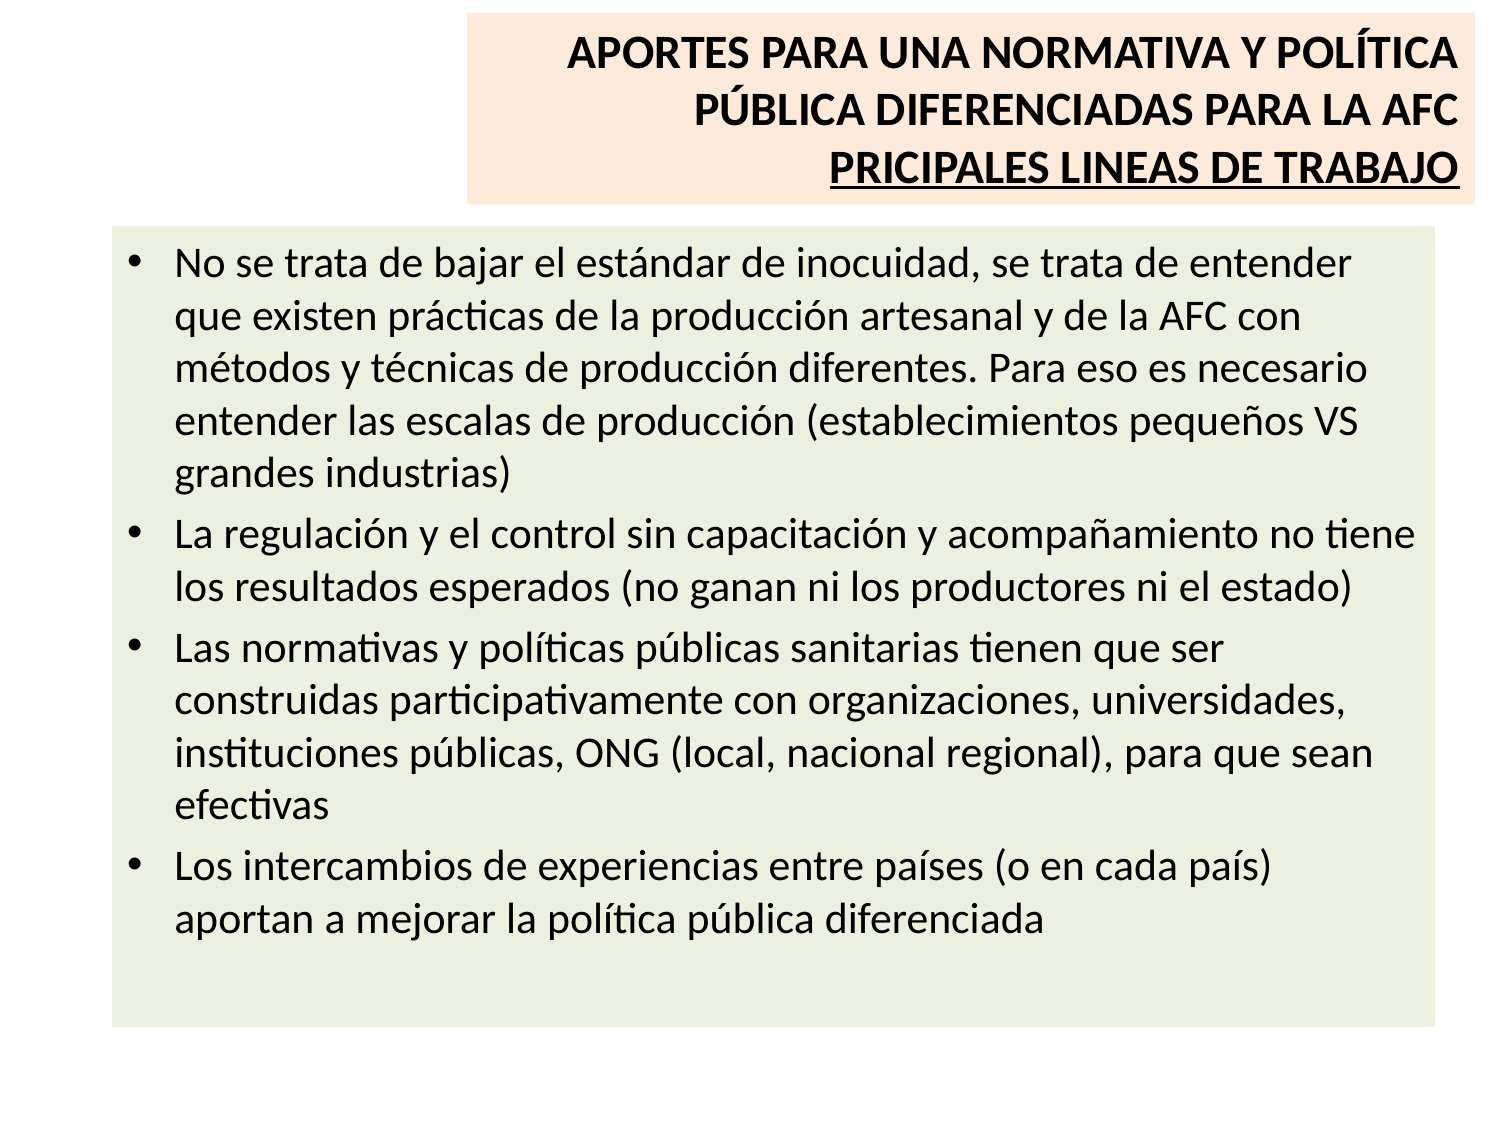

APORTES PARA UNA NORMATIVA Y POLÍTICA PÚBLICA DIFERENCIADAS PARA LA AFC
PRICIPALES LINEAS DE TRABAJO

No se trata de bajar el estándar de inocuidad, se trata de entender que existen prácticas de la producción artesanal y de la AFC con métodos y técnicas de producción diferentes. Para eso es necesario entender las escalas de producción (establecimientos pequeños VS grandes industrias)
La regulación y el control sin capacitación y acompañamiento no tiene los resultados esperados (no ganan ni los productores ni el estado)
Las normativas y políticas públicas sanitarias tienen que ser construidas participativamente con organizaciones, universidades, instituciones públicas, ONG (local, nacional regional), para que sean efectivas
Los intercambios de experiencias entre países (o en cada país) aportan a mejorar la política pública diferenciada